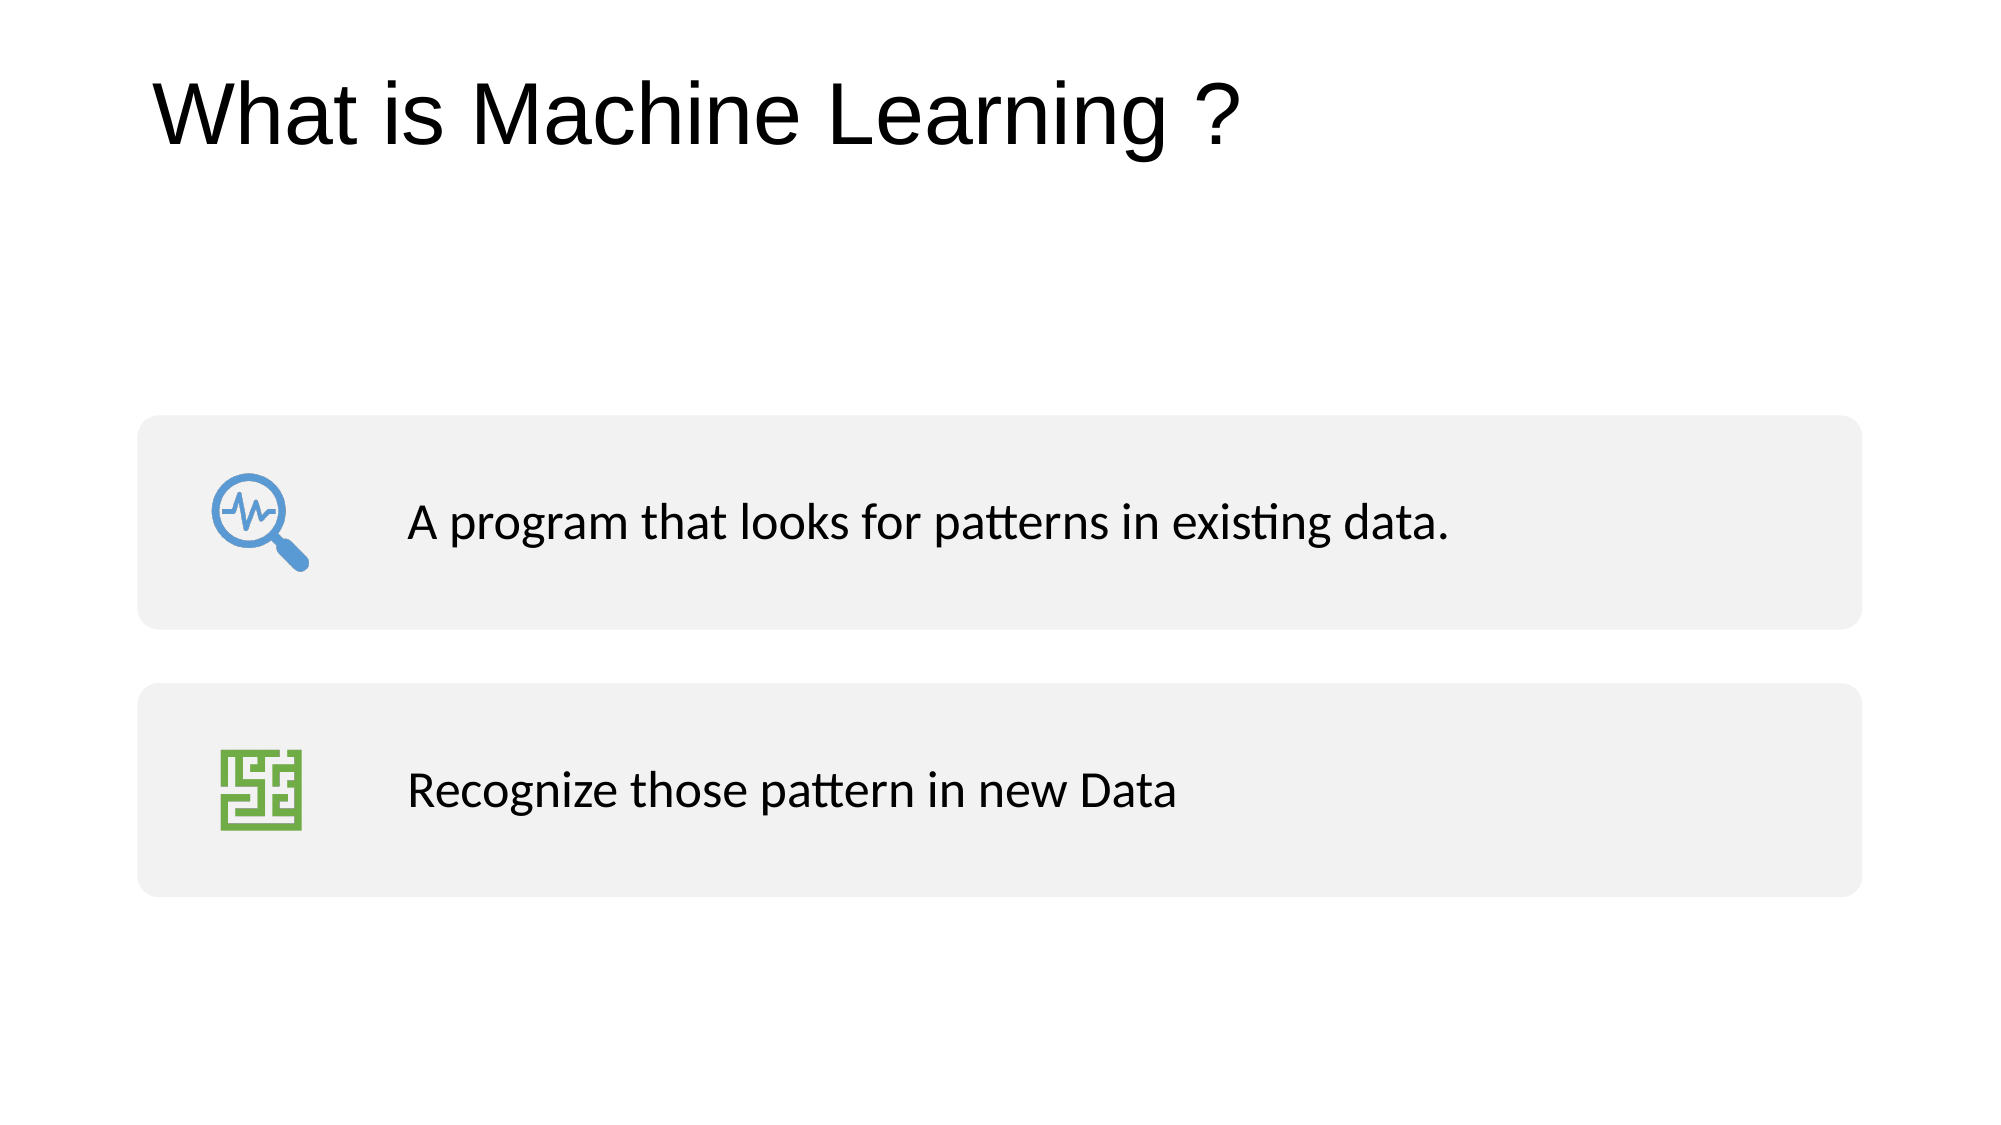

# What is Machine Learning ?
A program that looks for patterns in existing data.
Recognize those pattern in new Data